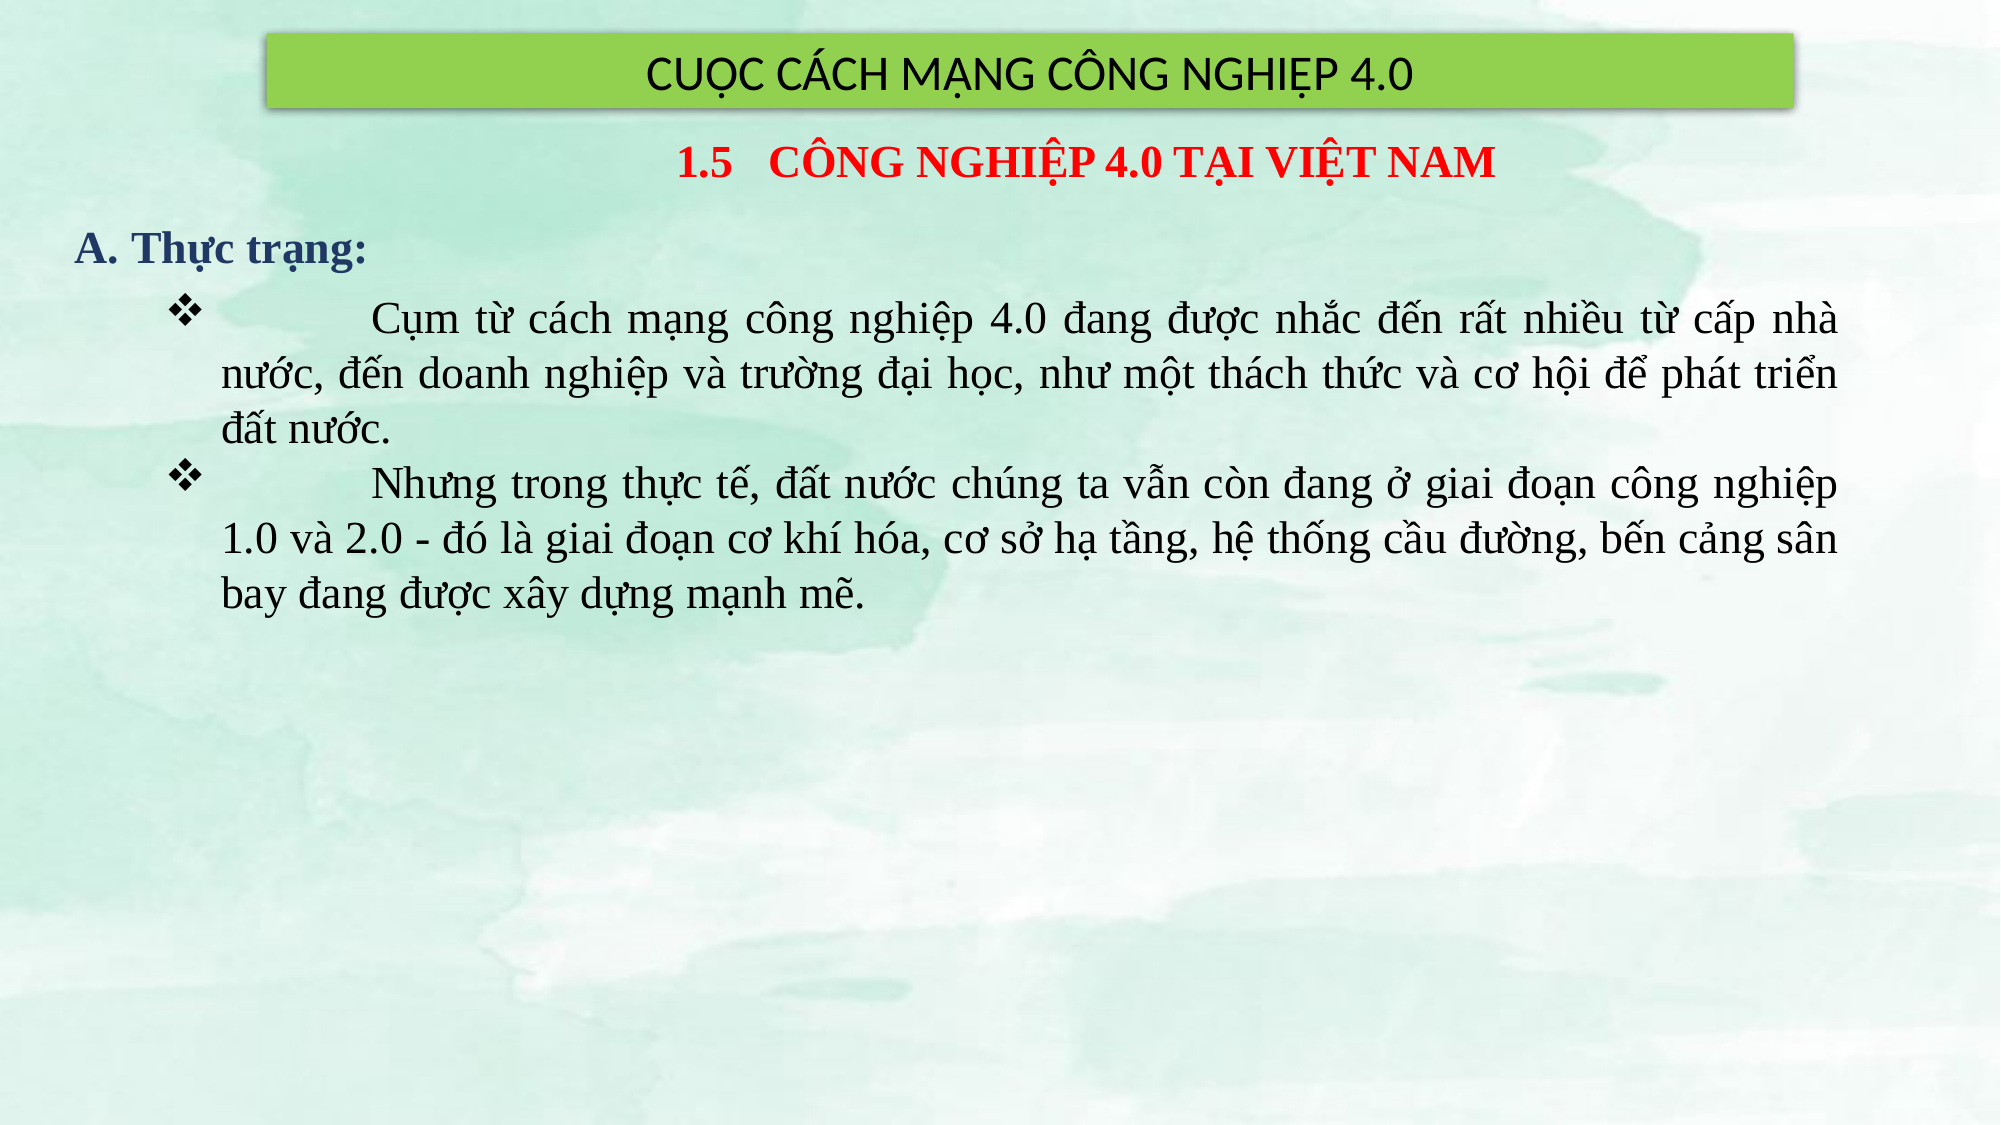

CUỘC CÁCH MẠNG CÔNG NGHIỆP 4.0
1.5   Công nghiệp 4.0 tại Việt Nam
Thực trạng:
	Cụm từ cách mạng công nghiệp 4.0 đang được nhắc đến rất nhiều từ cấp nhà nước, đến doanh nghiệp và trường đại học, như một thách thức và cơ hội để phát triển đất nước.
	Nhưng trong thực tế, đất nước chúng ta vẫn còn đang ở giai đoạn công nghiệp 1.0 và 2.0 - đó là giai đoạn cơ khí hóa, cơ sở hạ tầng, hệ thống cầu đường, bến cảng sân bay đang được xây dựng mạnh mẽ.